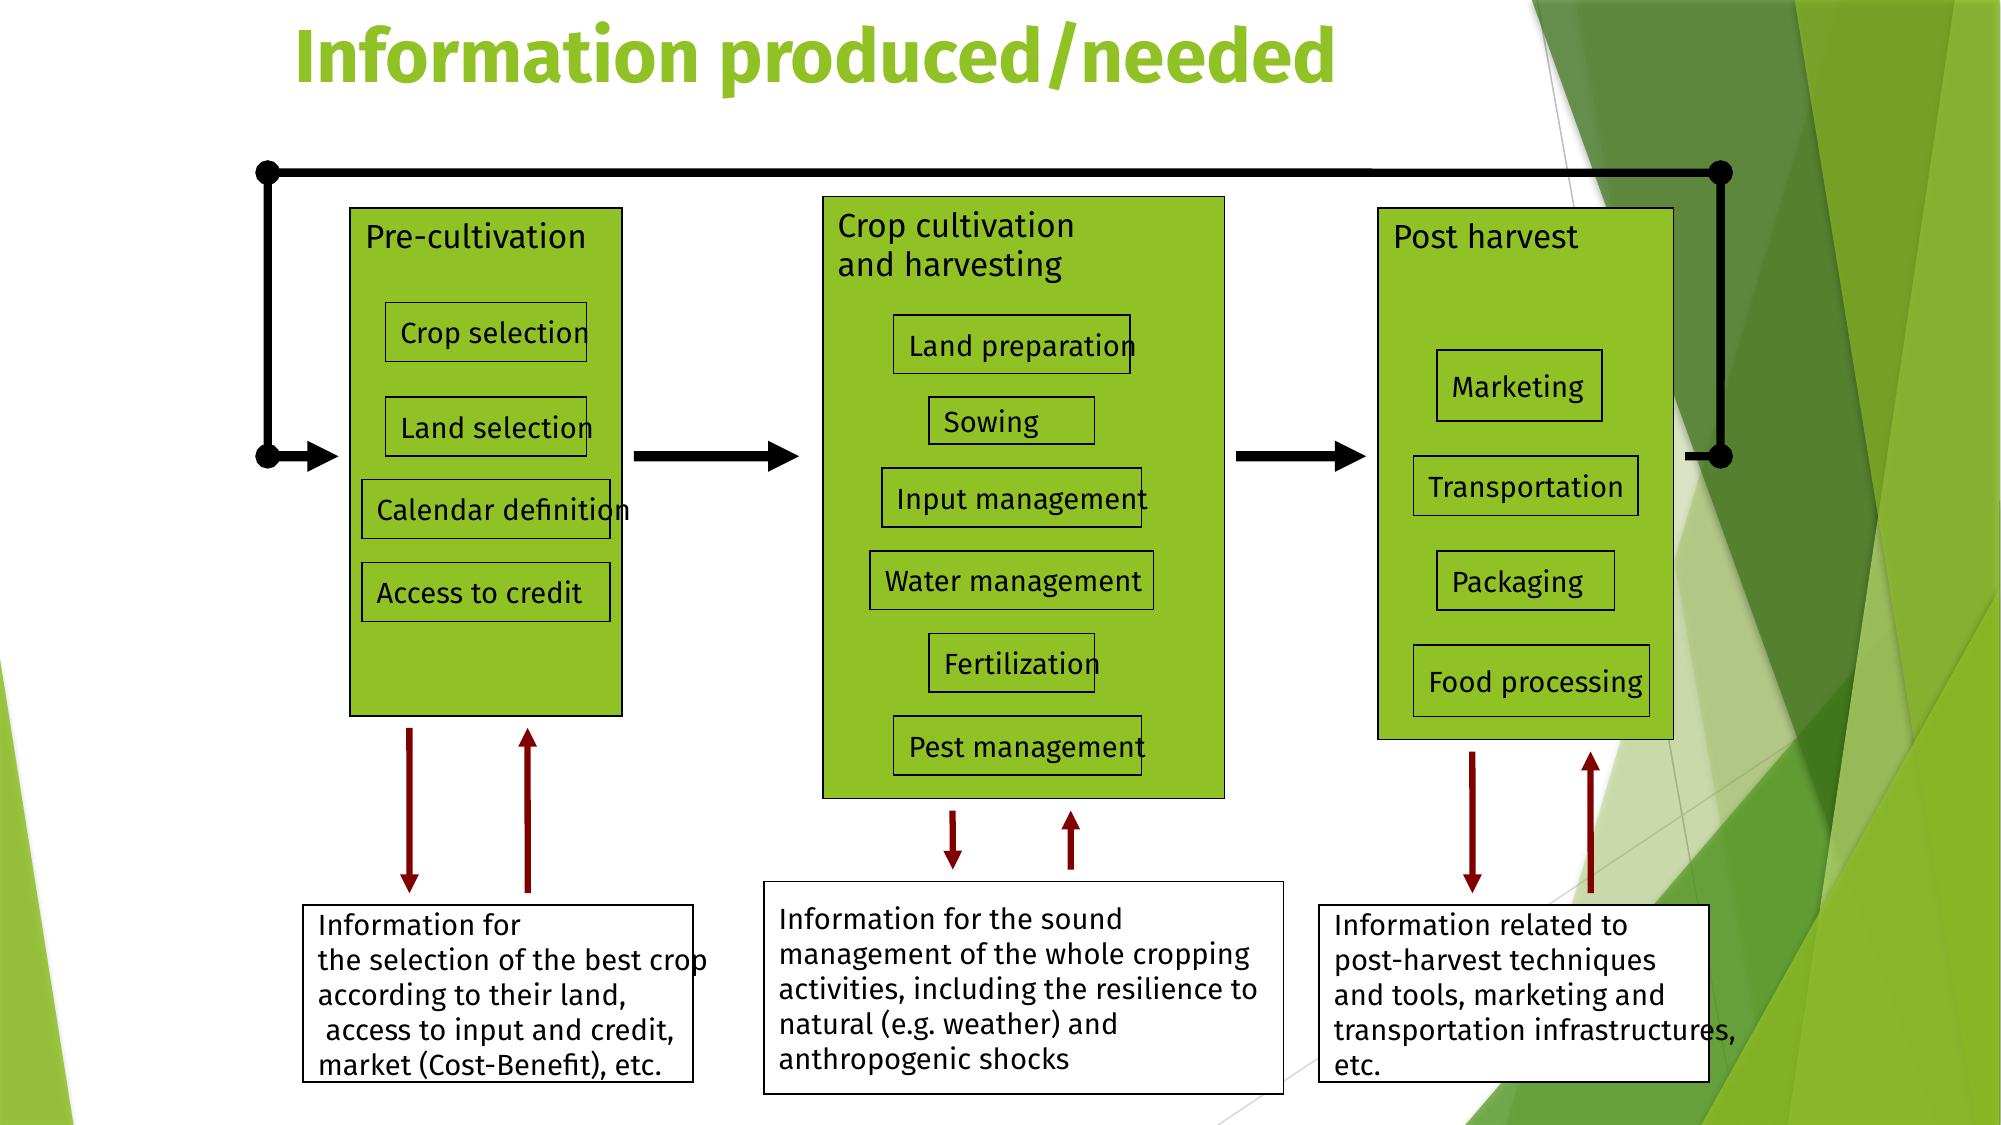

# Information produced/needed

Crop cultivation
and harvesting
Pre-cultivation
Post harvest
Crop selection
Land preparation
Marketing
Land selection
Sowing

Transportation
Input management
Calendar definition
Packaging
Water management
Access to credit
Fertilization
Food processing
Pest management

Information for the sound
management of the whole cropping
activities, including the resilience to
natural (e.g. weather) and
anthropogenic shocks
Information for
the selection of the best crop
according to their land,
 access to input and credit,
market (Cost-Benefit), etc.
Information related to
post-harvest techniques
and tools, marketing and
transportation infrastructures,
etc.